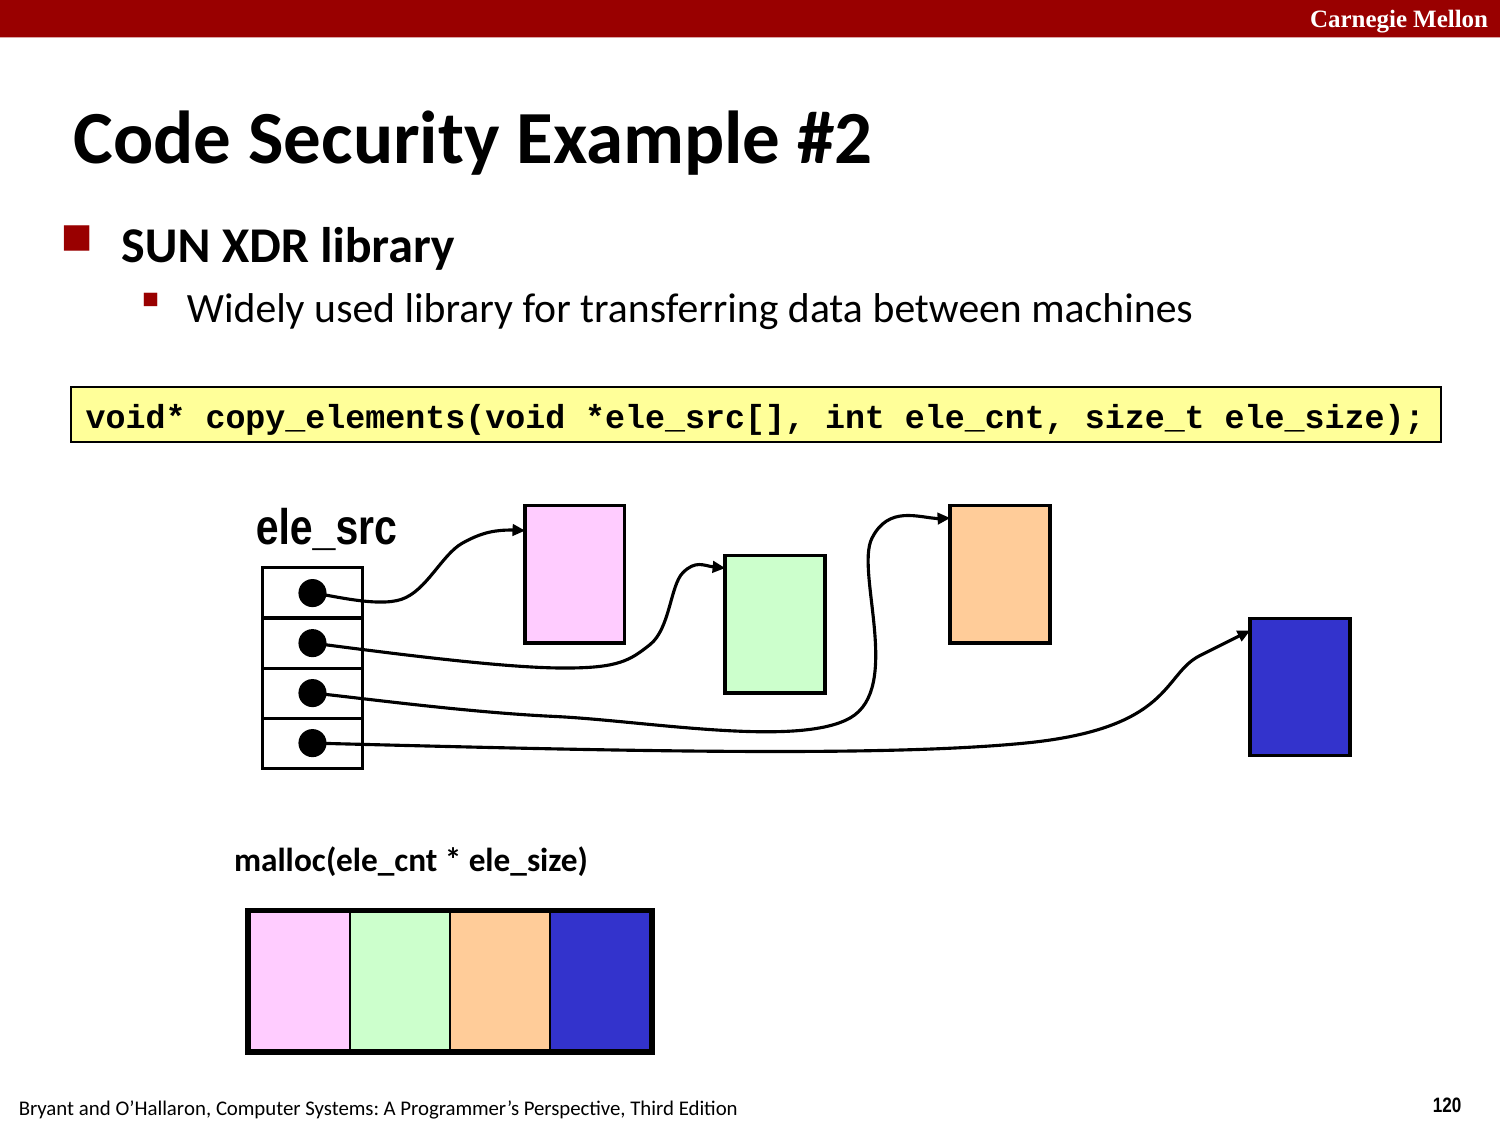

# Code Security Example #2
SUN XDR library
Widely used library for transferring data between machines
void* copy_elements(void *ele_src[], int ele_cnt, size_t ele_size);
ele_src

malloc(ele_cnt * ele_size)